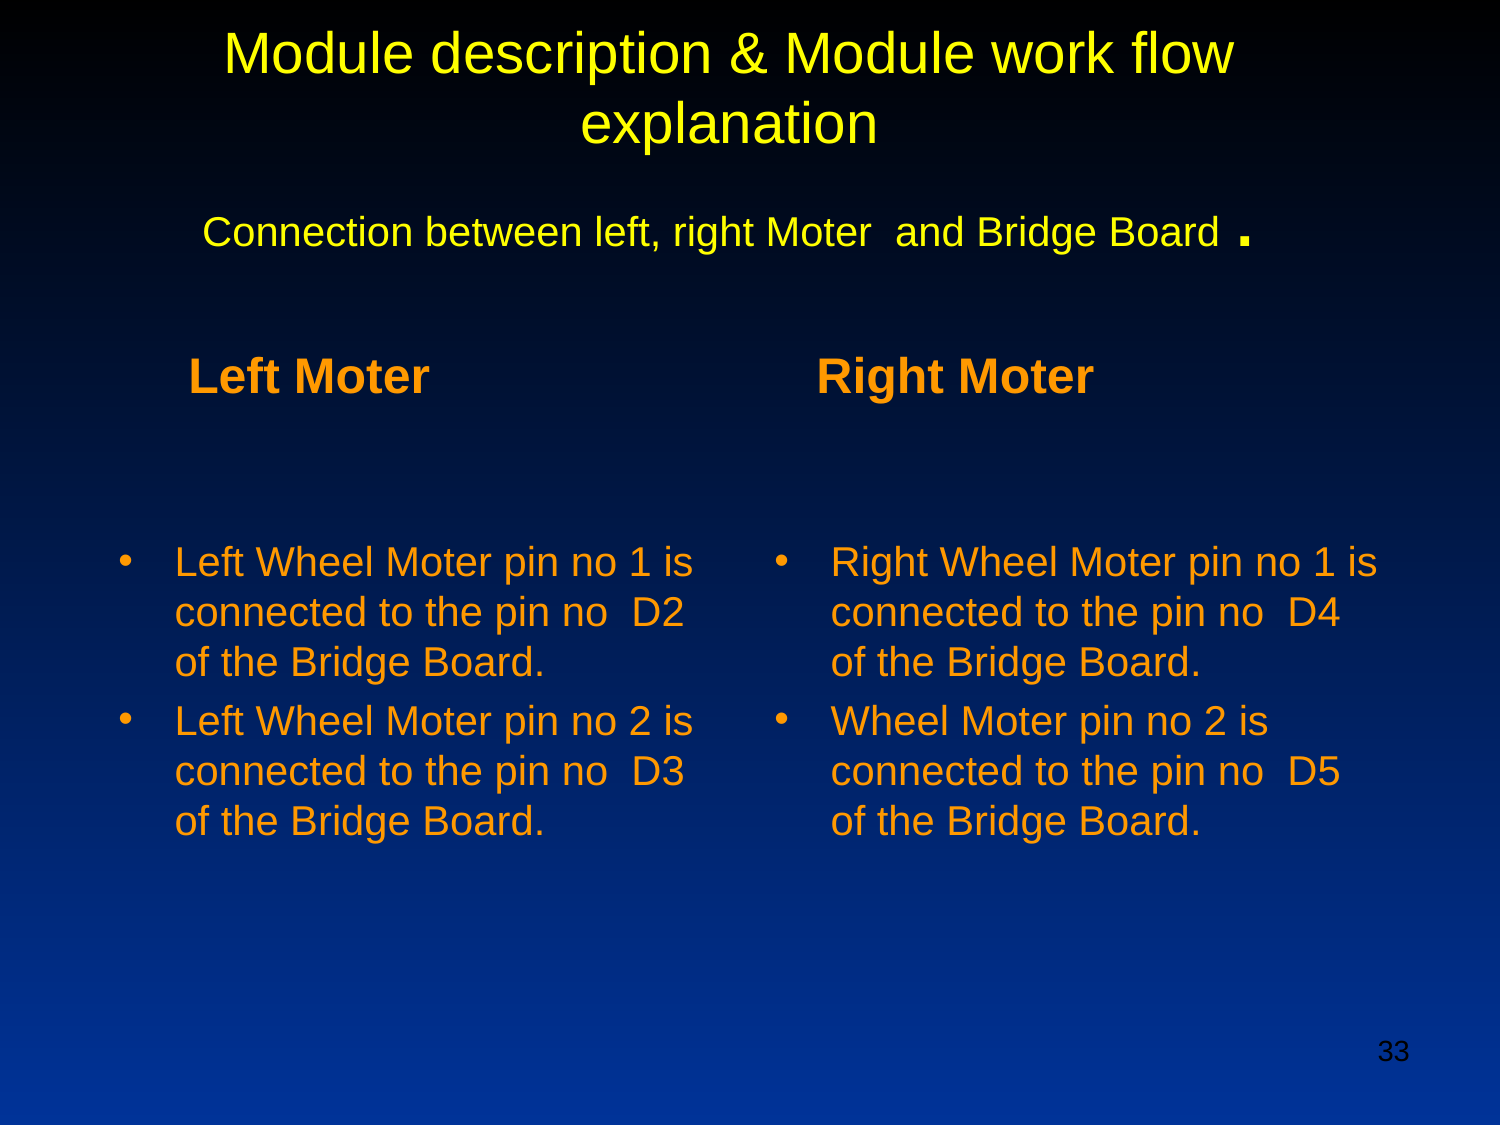

# Module description & Module work flow explanation Connection between left, right Moter  and Bridge Board .
     Left Moter
   Right Moter

Left Wheel Moter pin no 1 is connected to the pin no  D2 of the Bridge Board.
Left Wheel Moter pin no 2 is connected to the pin no  D3 of the Bridge Board.

Right Wheel Moter pin no 1 is connected to the pin no  D4 of the Bridge Board.
Wheel Moter pin no 2 is connected to the pin no  D5 of the Bridge Board.

33